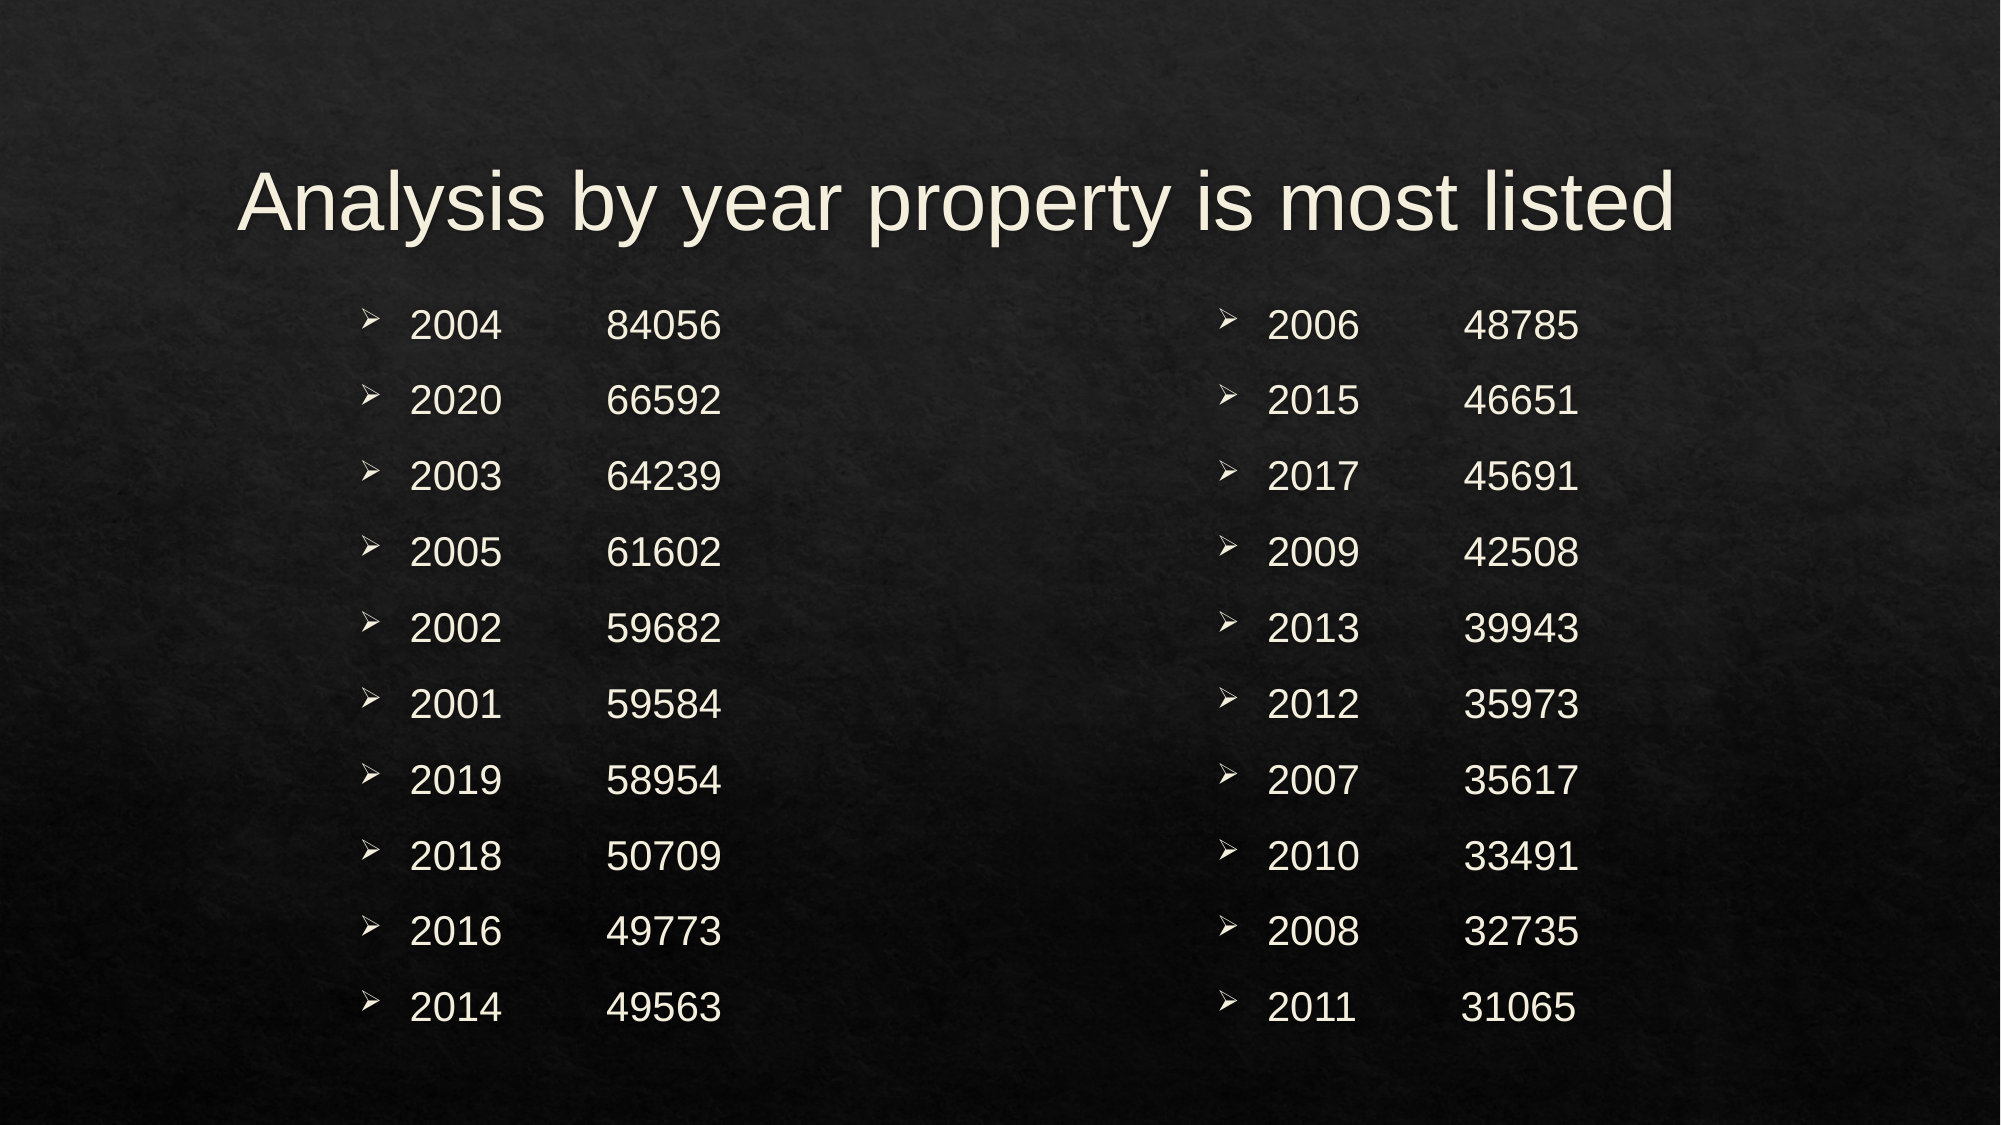

# Analysis by year property is most listed
2004         84056
2020         66592
2003         64239
2005         61602
2002         59682
2001         59584
2019         58954
2018         50709
2016         49773
2014         49563
2006         48785
2015         46651
2017         45691
2009         42508
2013         39943
2012         35973
2007         35617
2010         33491
2008         32735
2011         31065